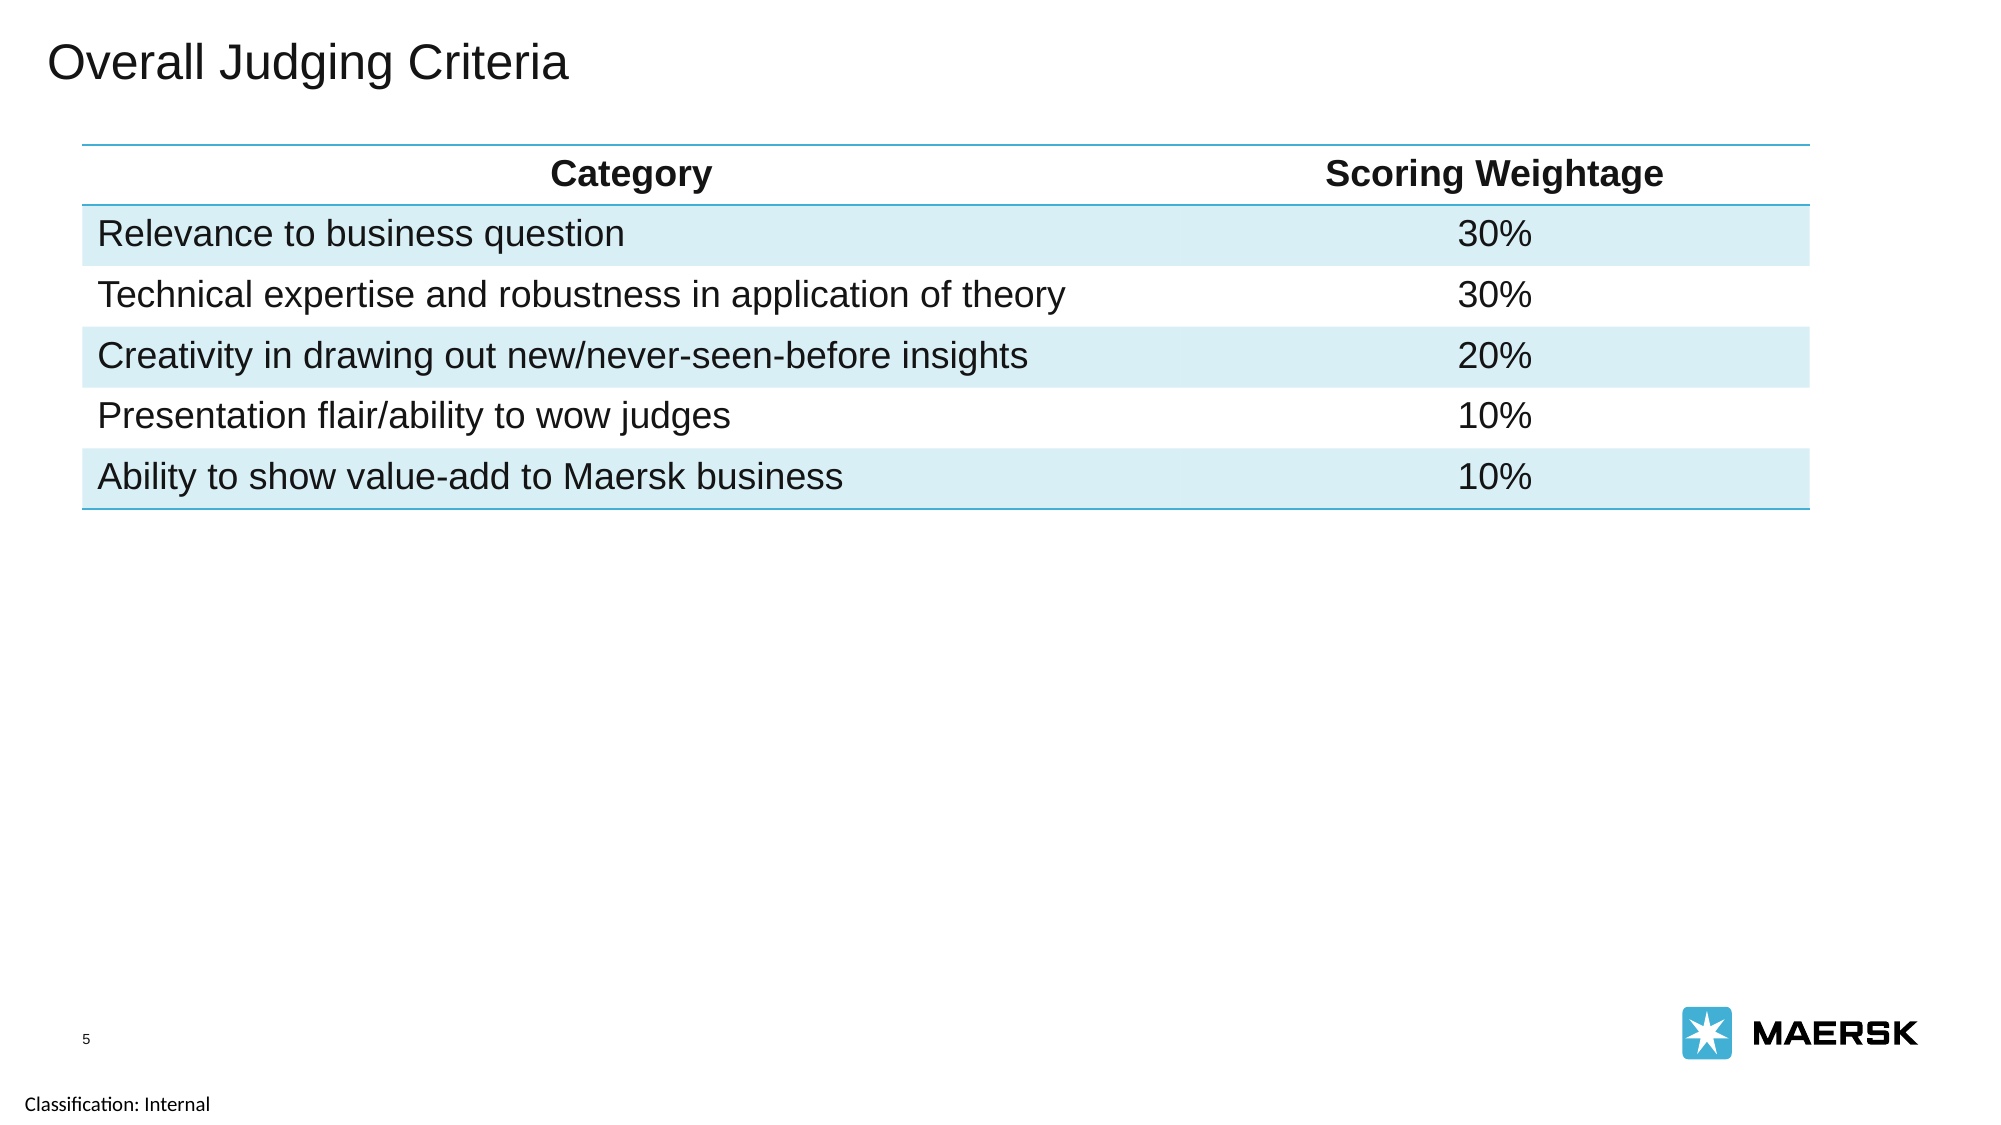

Overall Judging Criteria

| Category | Scoring Weightage |
| --- | --- |
| Relevance to business question | 30% |
| Technical expertise and robustness in application of theory | 30% |
| Creativity in drawing out new/never-seen-before insights | 20% |
| Presentation flair/ability to wow judges | 10% |
| Ability to show value-add to Maersk business | 10% |
5